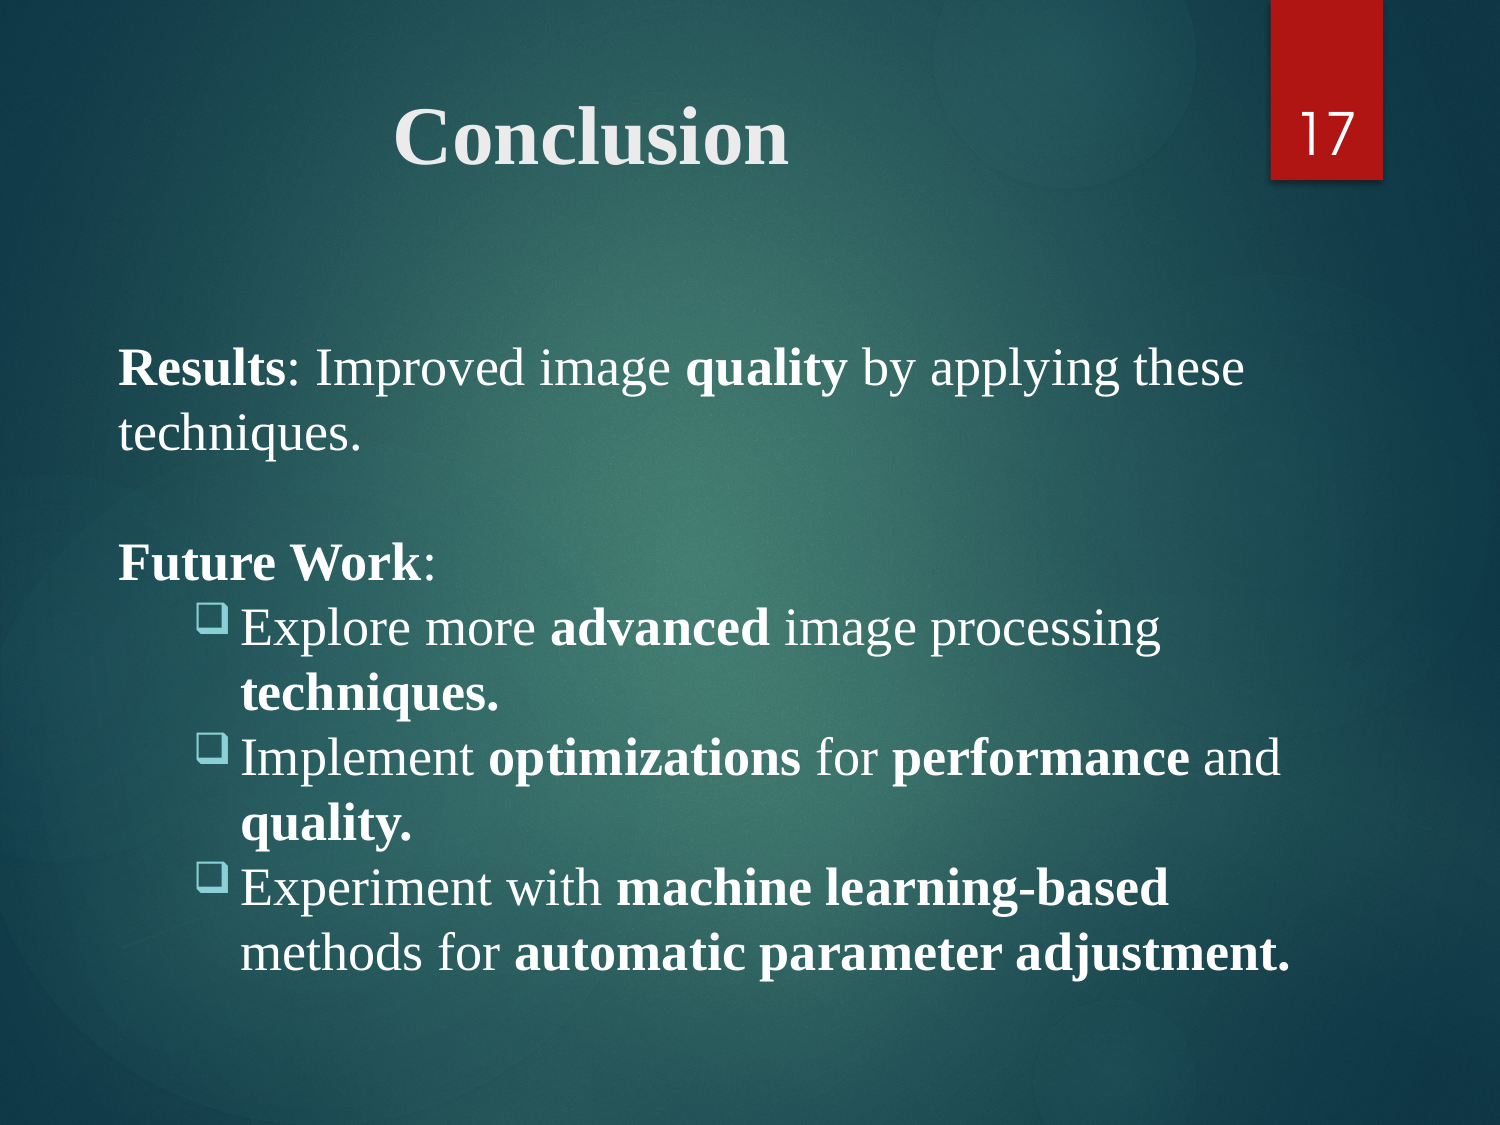

17
# Conclusion
Results: Improved image quality by applying these techniques.

Future Work:
Explore more advanced image processing techniques.
Implement optimizations for performance and quality.
Experiment with machine learning-based methods for automatic parameter adjustment.